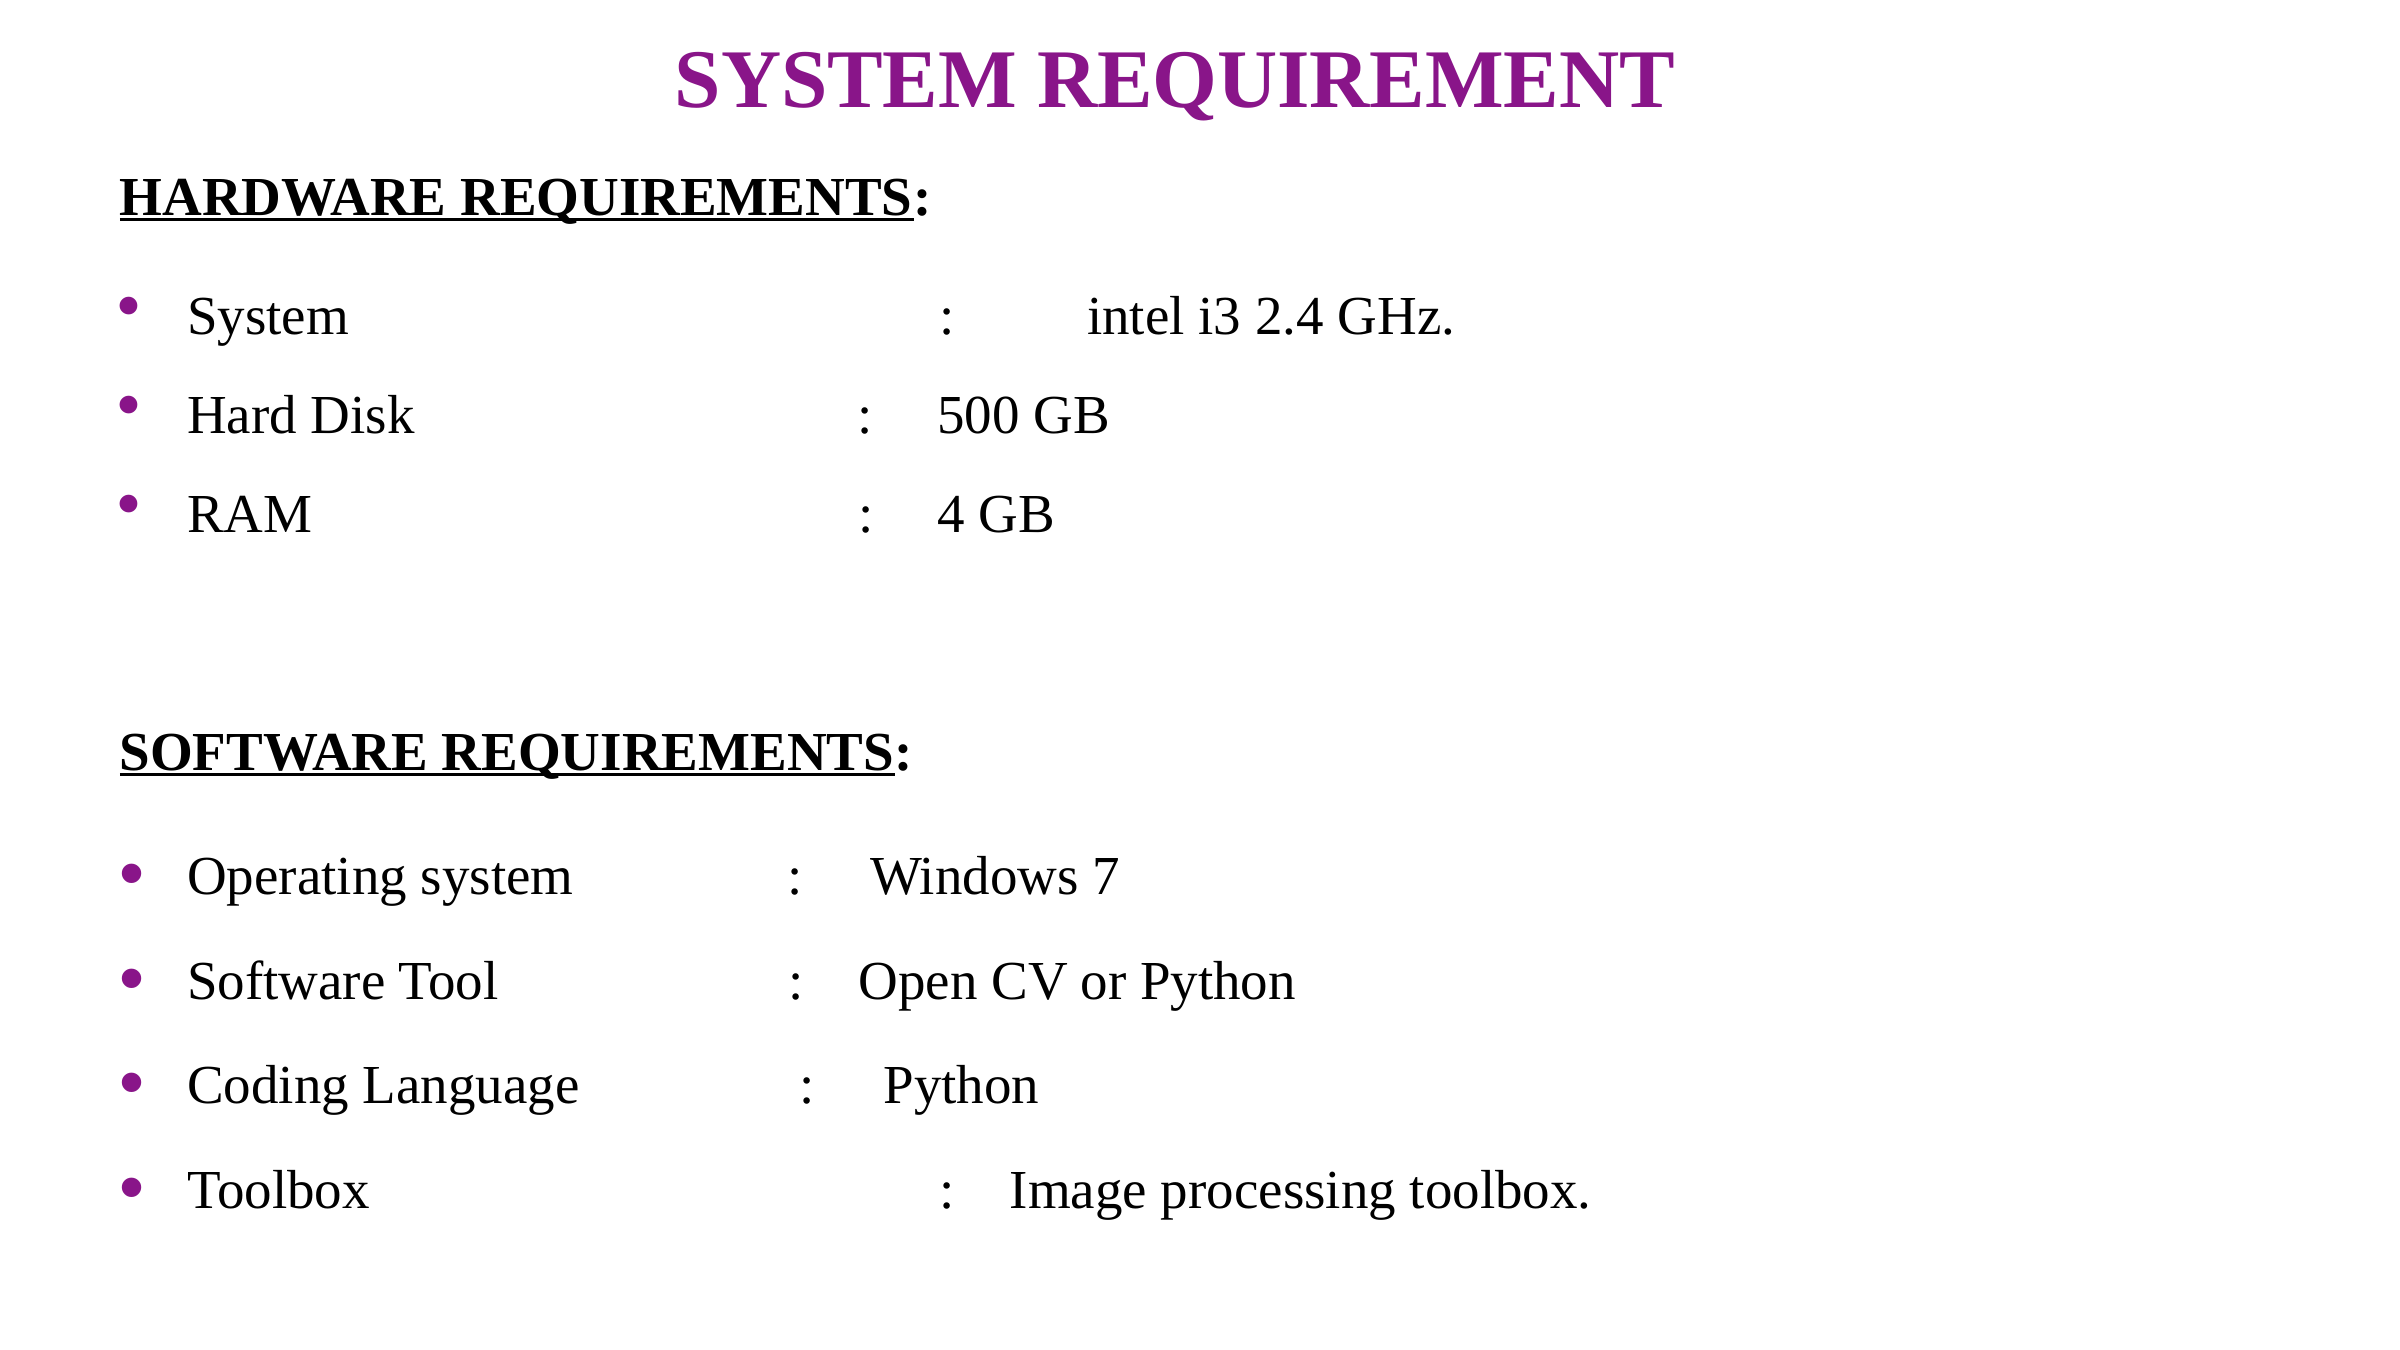

# SYSTEM REQUIREMENT
HARDWARE REQUIREMENTS:
System 		                      : 	intel i3 2.4 GHz.
Hard Disk 		                : 	500 GB
RAM 		                           : 	4 GB

SOFTWARE REQUIREMENTS:
Operating system              	:     Windows 7
Software Tool       	           :    Open CV or Python
Coding Language                :     Python
Toolbox 		                      :    Image processing toolbox.